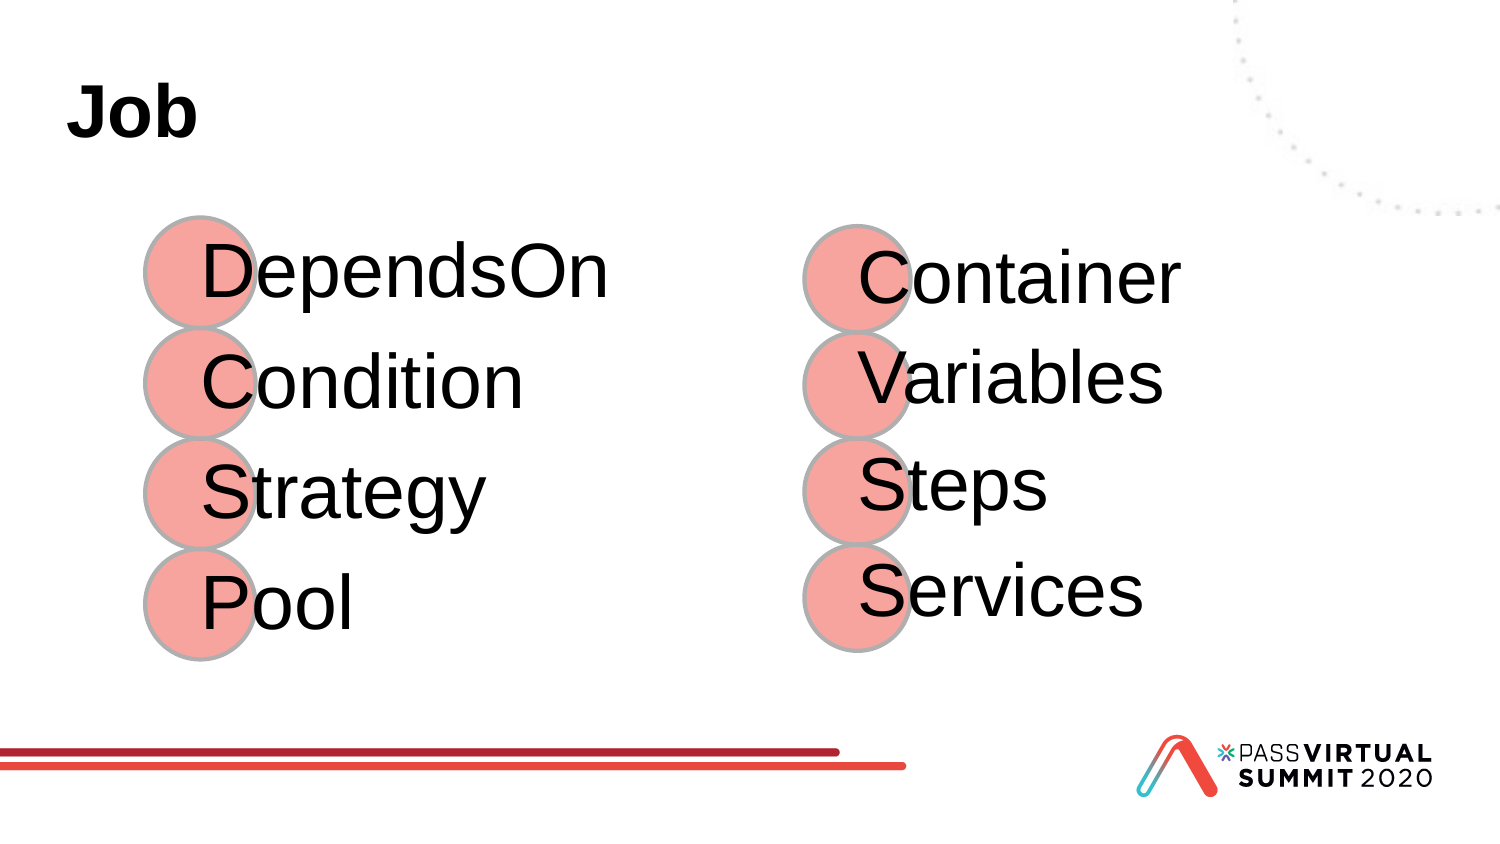

# Job
Container
Variables
Steps
Services
DependsOn
Condition
Strategy
Pool